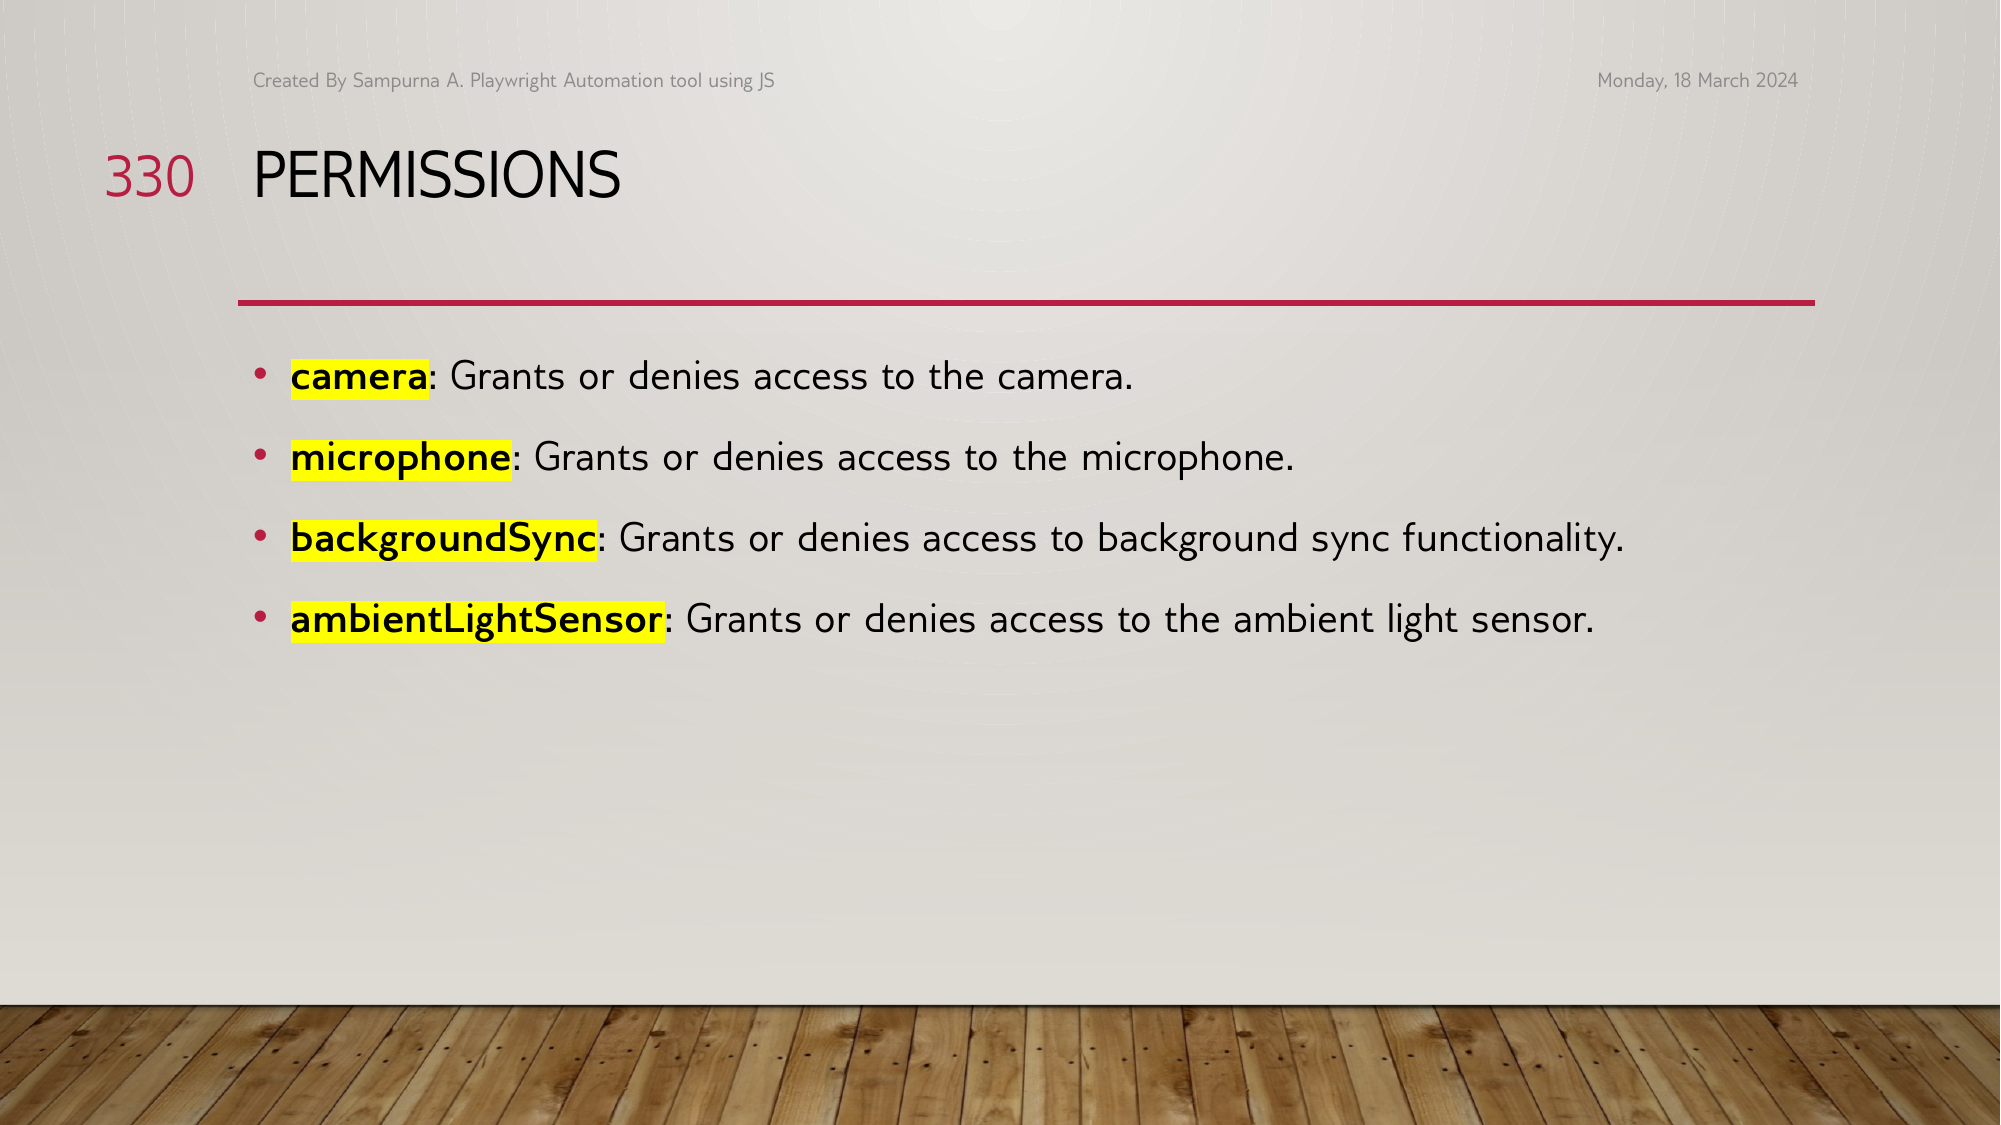

Created By Sampurna A. Playwright Automation tool using JS
Monday, 18 March 2024
330
# permissions
camera: Grants or denies access to the camera.
microphone: Grants or denies access to the microphone.
backgroundSync: Grants or denies access to background sync functionality.
ambientLightSensor: Grants or denies access to the ambient light sensor.